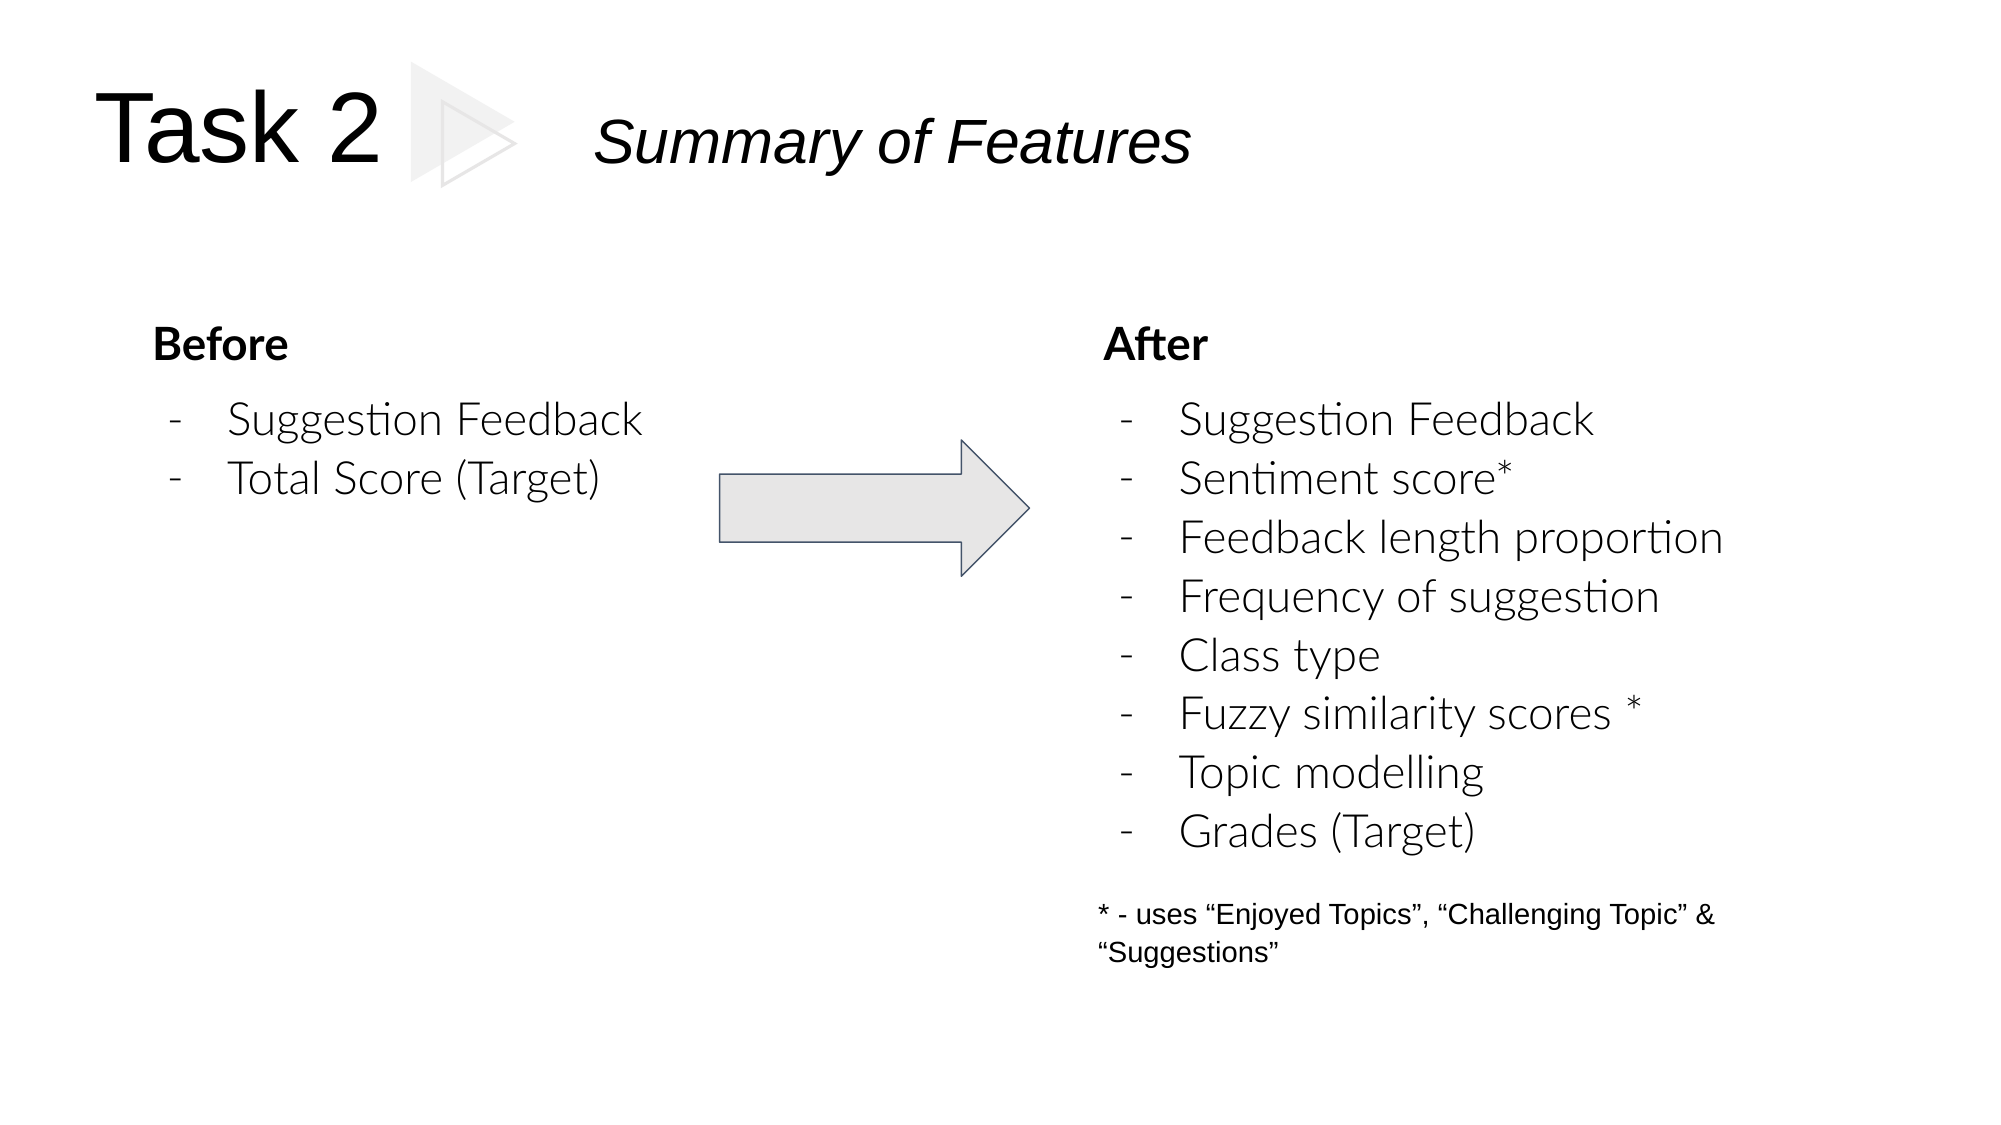

Task 2

Summary of Features
Before
Suggestion Feedback
Total Score (Target)

After
Suggestion Feedback
Sentiment score*
Feedback length proportion
Frequency of suggestion
Class type
Fuzzy similarity scores *
Topic modelling
Grades (Target)

* - uses “Enjoyed Topics”, “Challenging Topic” & “Suggestions”